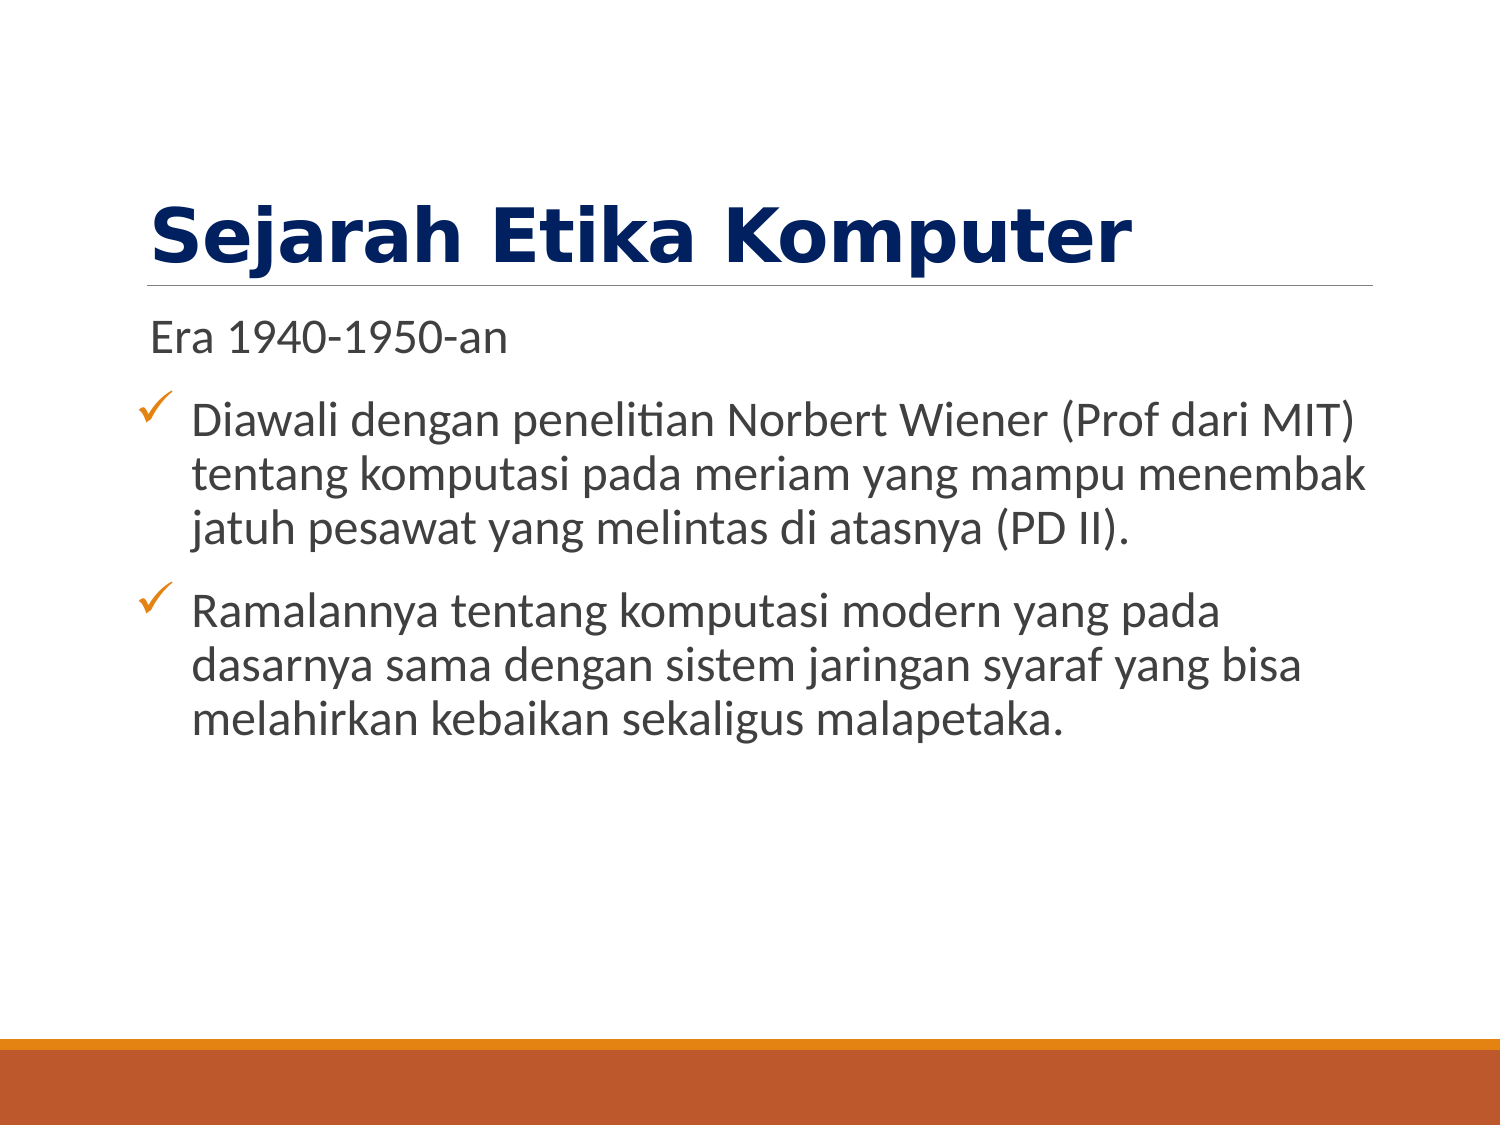

# Sejarah Etika Komputer
Era 1940-1950-an
Diawali dengan penelitian Norbert Wiener (Prof dari MIT) tentang komputasi pada meriam yang mampu menembak jatuh pesawat yang melintas di atasnya (PD II).
Ramalannya tentang komputasi modern yang pada dasarnya sama dengan sistem jaringan syaraf yang bisa melahirkan kebaikan sekaligus malapetaka.